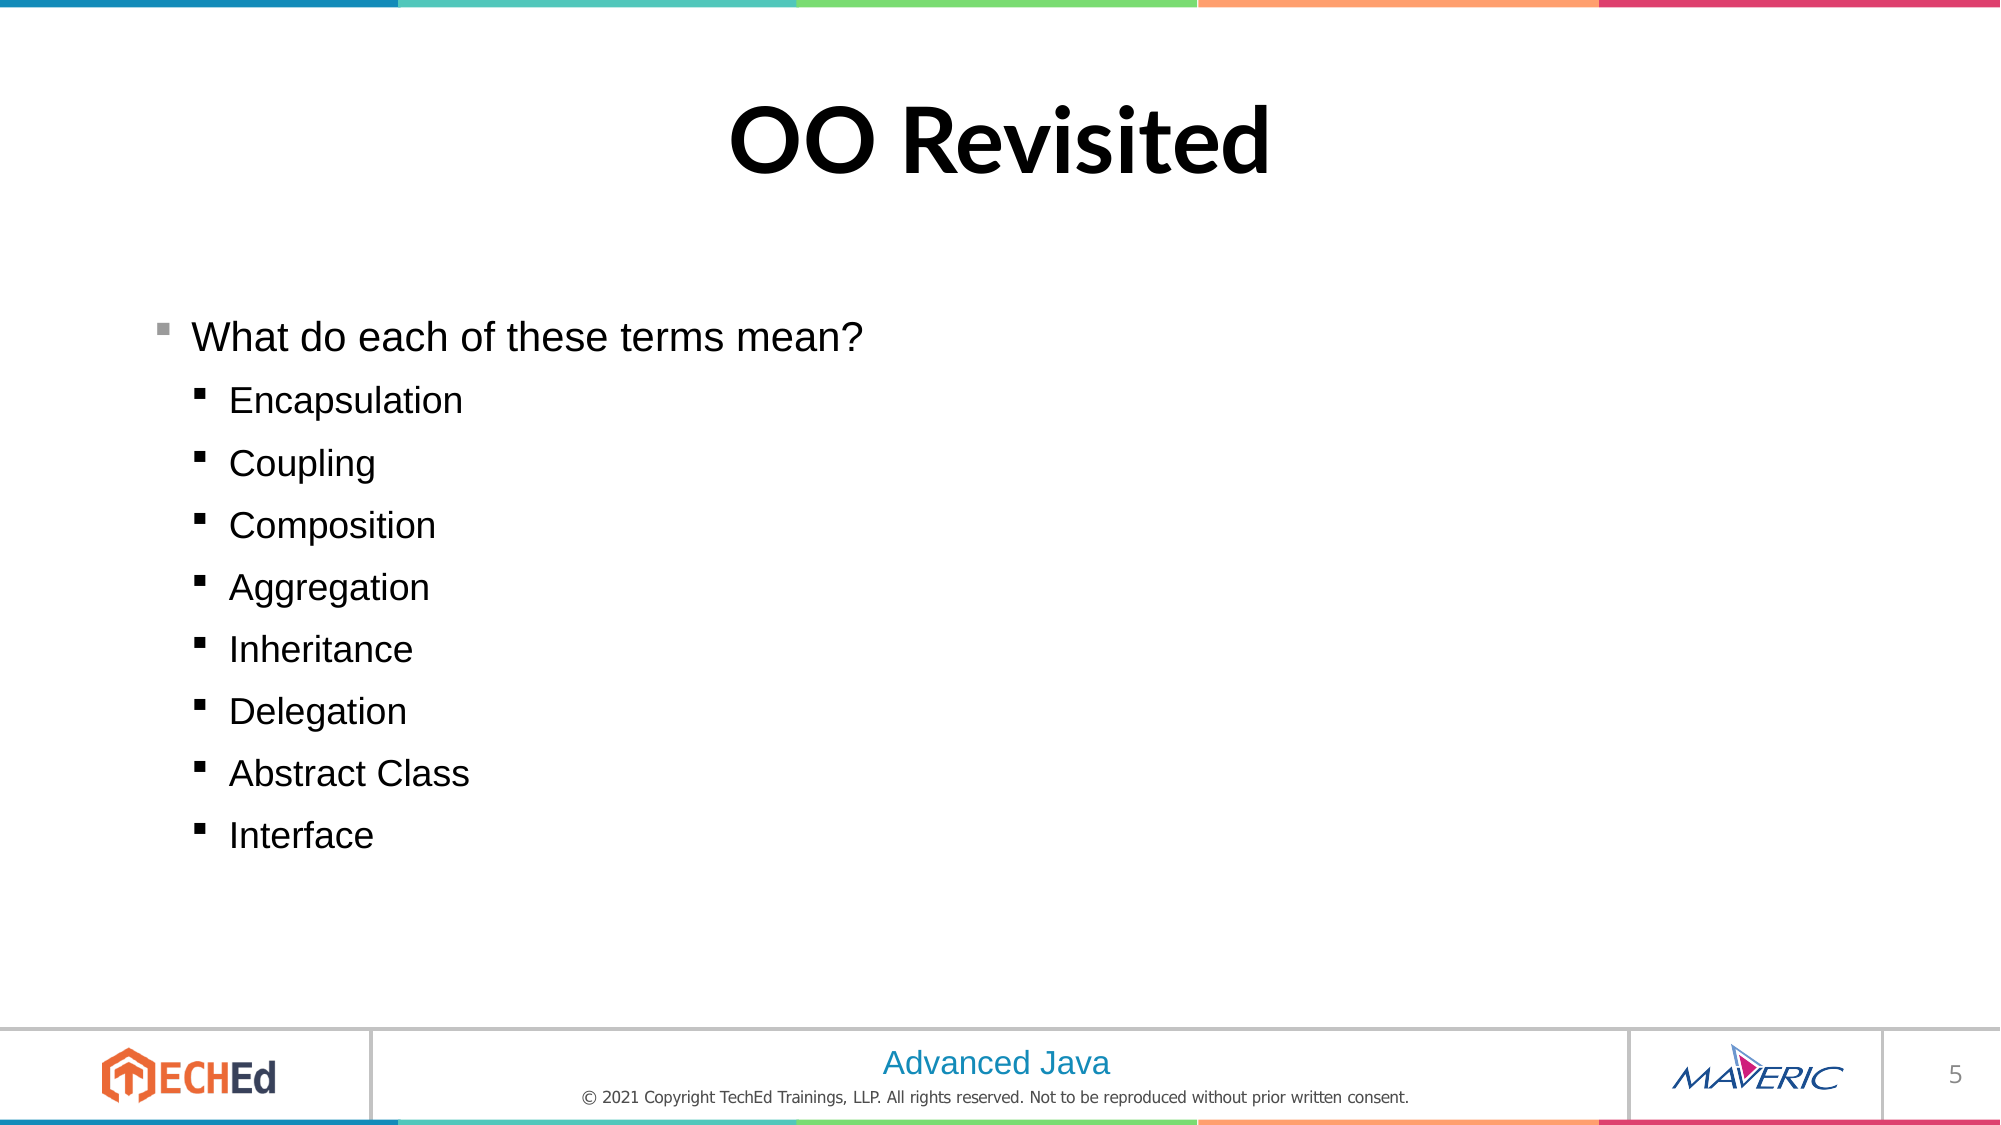

# OO Revisited
What do each of these terms mean?
Encapsulation
Coupling
Composition
Aggregation
Inheritance
Delegation
Abstract Class
Interface